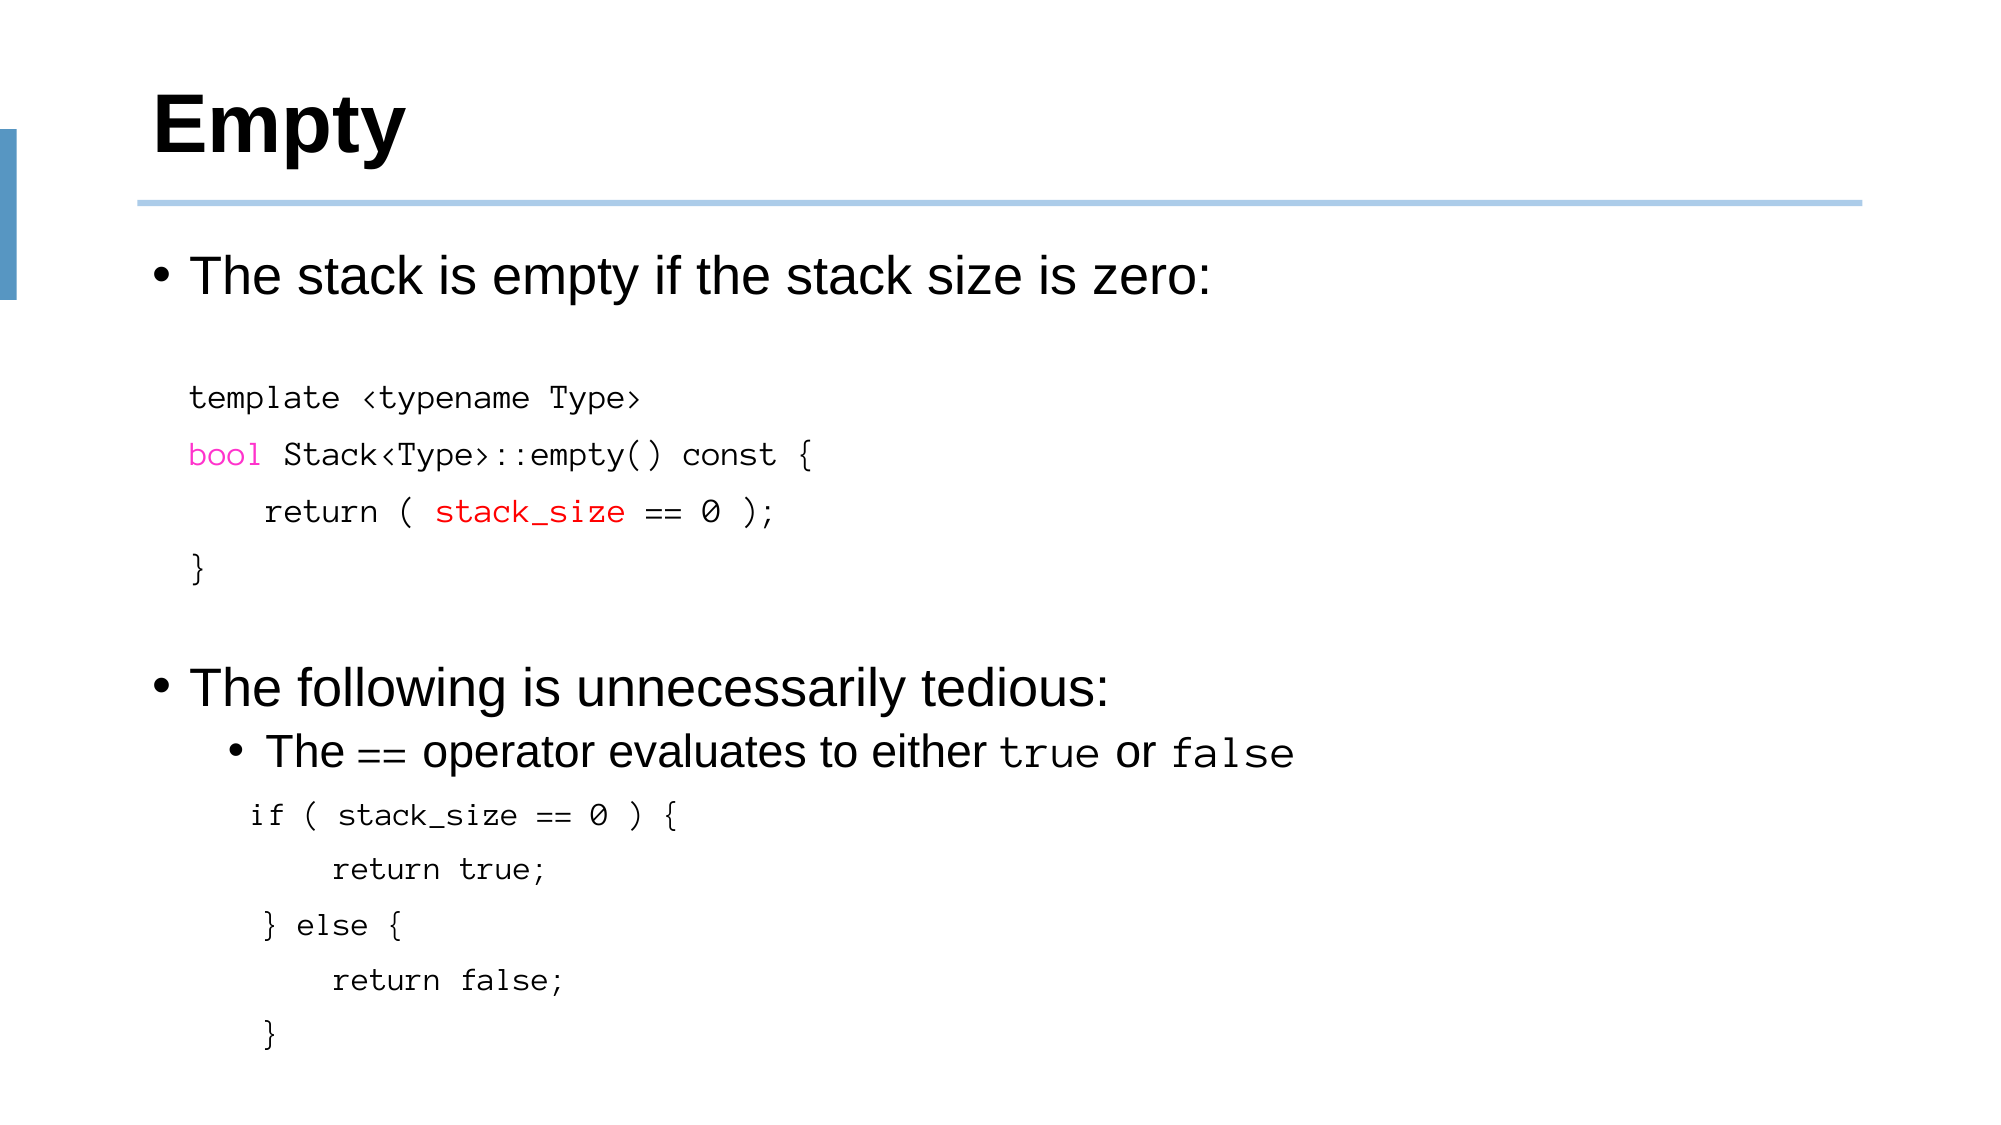

# Empty
The stack is empty if the stack size is zero:

			template <typename Type>
			bool Stack<Type>::empty() const {
			    return ( stack_size == 0 );
			}

The following is unnecessarily tedious:
The == operator evaluates to either true or false
			    if ( stack_size == 0 ) {
			        return true;
			    } else {
			        return false;
			    }